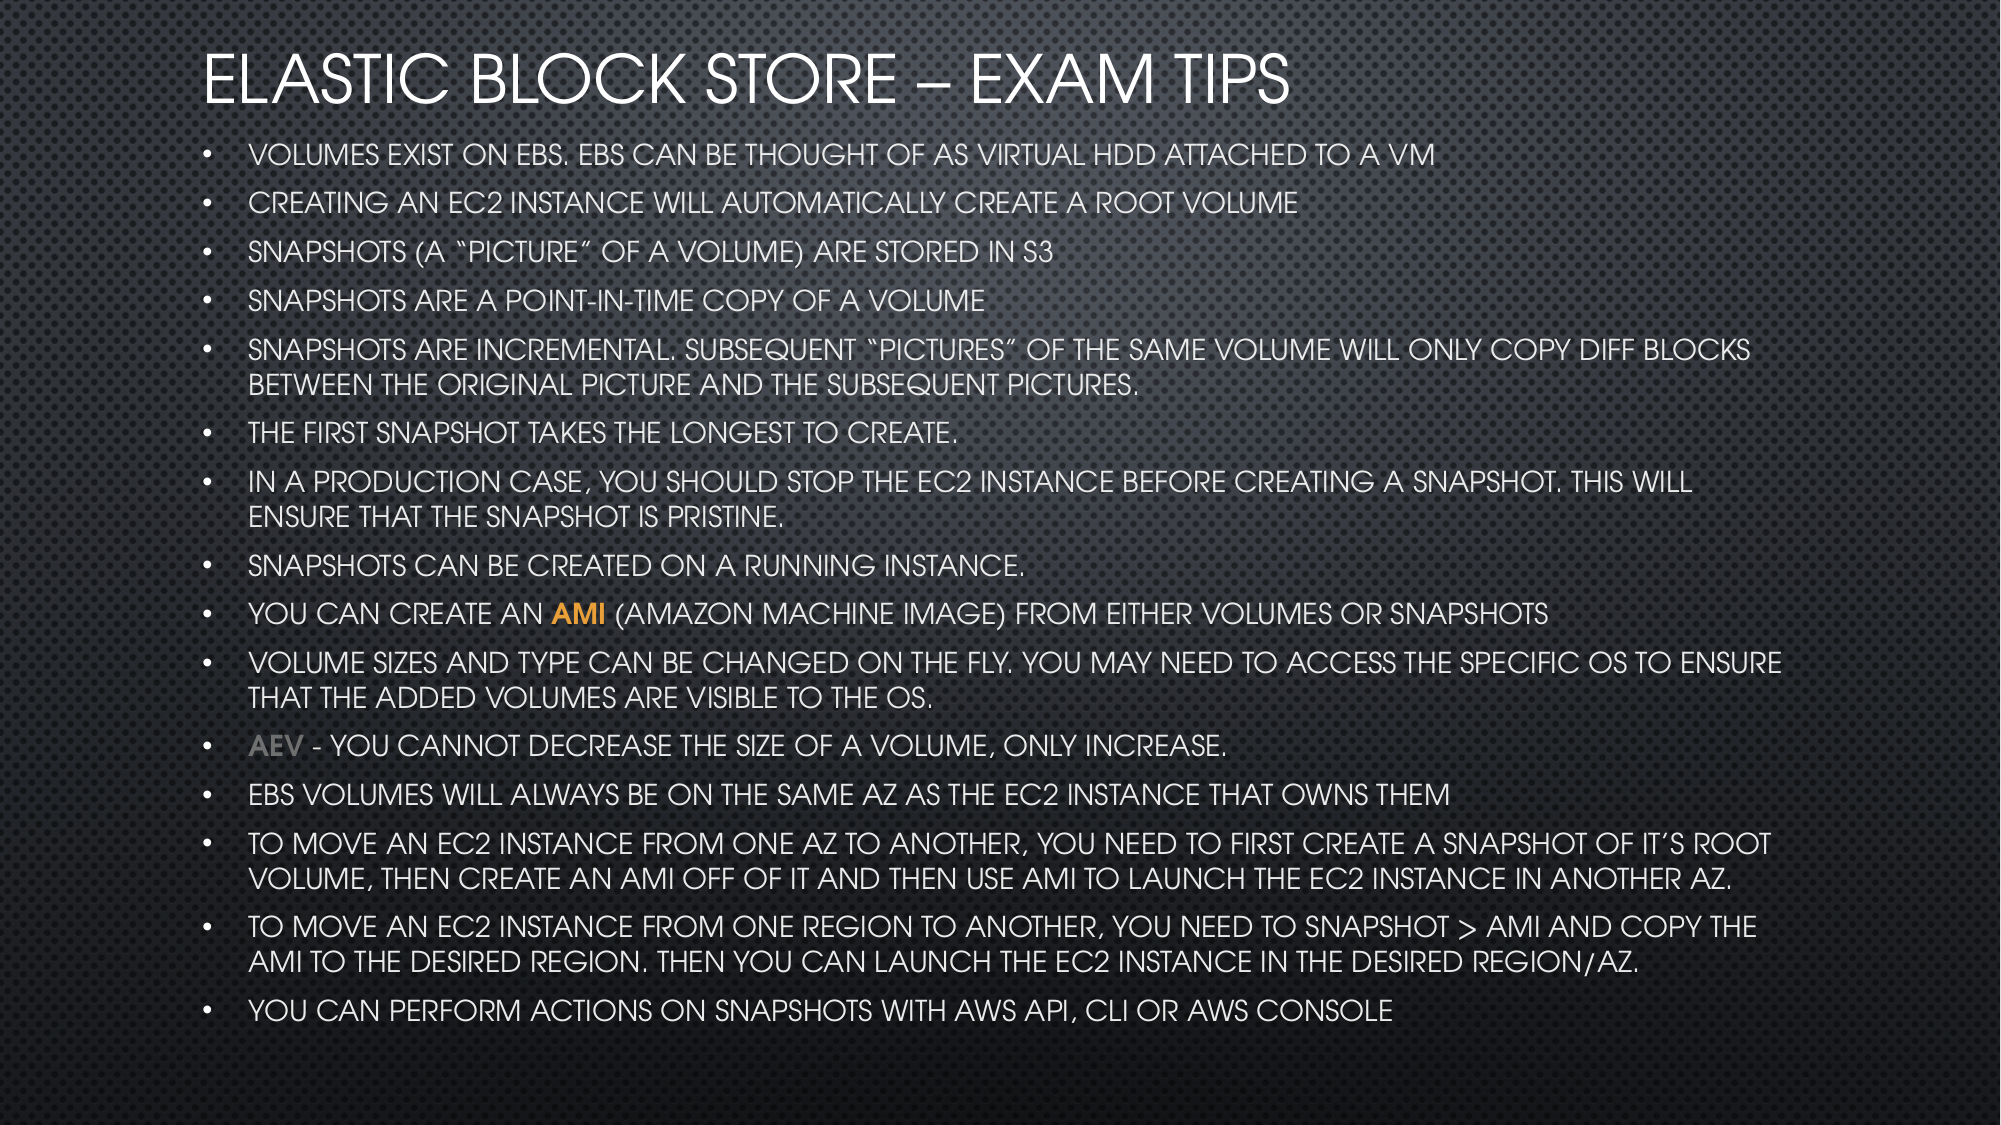

# Elastic Block Store – Exam Tips

Volumes exist on EBS. EBS can be thought of as virtual HDD attached to a VM
Creating an EC2 instance will automatically create a root volume
Snapshots (a “picture” of a volume) are stored in s3
Snapshots are a point-in-time copy of a volume
Snapshots are incremental. Subsequent “pictures” of the same volume will only copy DIFF blocks between the original picture and the subsequent pictures.
The first snapshot takes the longest to create.
In a production case, you should stop the EC2 instance before creating a snapshot. This will ensure that the snapshot is pristine.
Snapshots can be created on a running instance.
You can create an AMI (Amazon Machine Image) from either volumes or snapshots
Volume sizes and type can be changed on the fly. You may need to access the specific OS to ensure that the added volumes are visible to the OS.
aev - You cannot decrease the size of a volume, only increase.
EBS Volumes will ALWAYS be on the same AZ as the EC2 instance that owns them
To move an EC2 instance from one AZ to another, you need to first create a SNAPSHOT of it’s Root volume, then create an AMI off of it and then use AMI to launch the EC2 instance in another AZ.
To move an EC2 instance from one region to another, you need to snapshot > AMI and copy the AMI to the desired region. Then you can launch the EC2 instance in the desired Region/AZ.
You can perform actions on snapshots with AWS API, CLI or AWS Console